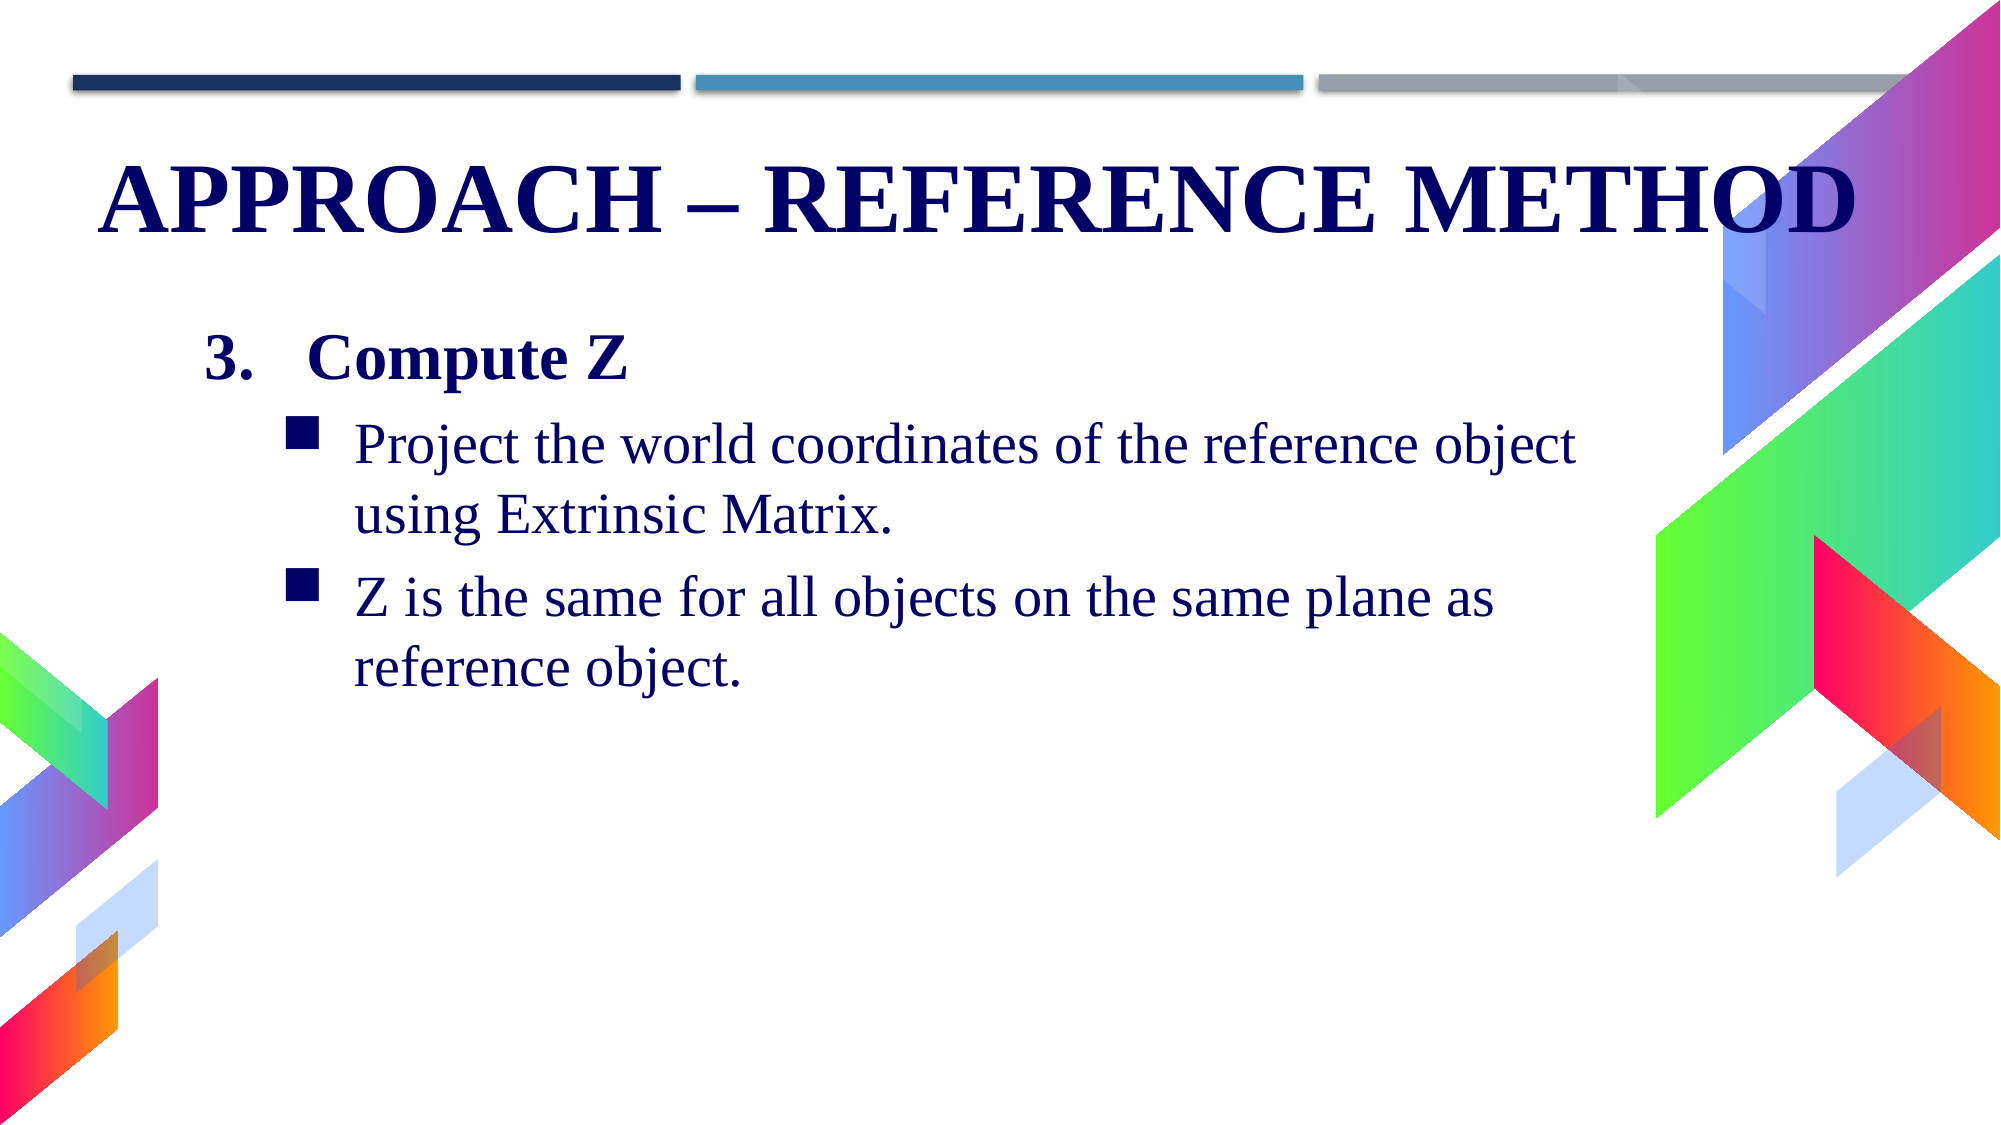

APPROACH – REFERENCE METHOD
 Compute Z
Project the world coordinates of the reference object using Extrinsic Matrix.
Z is the same for all objects on the same plane as reference object.